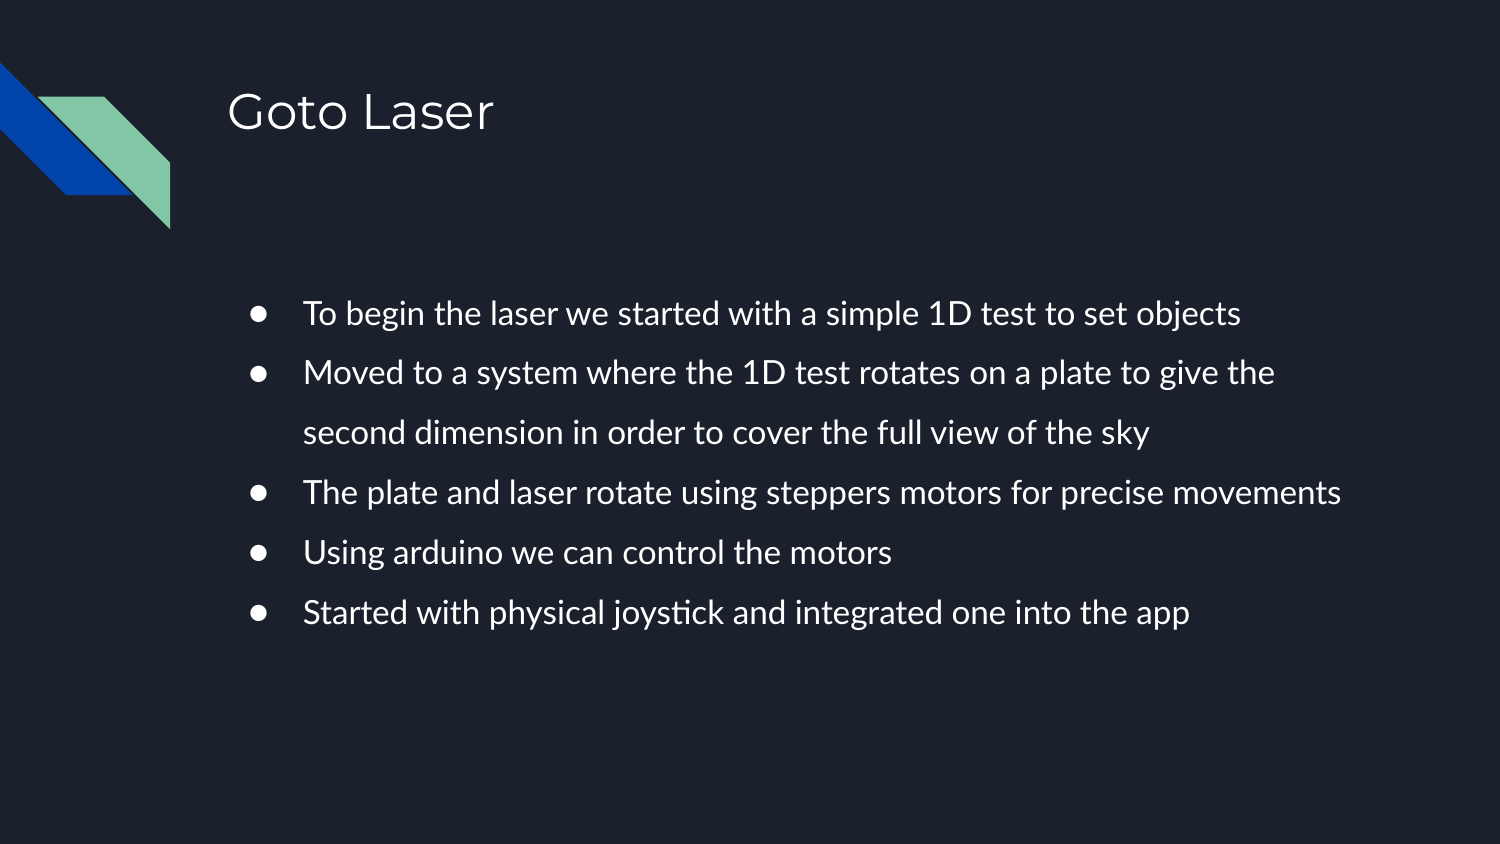

# Goto Laser
To begin the laser we started with a simple 1D test to set objects
Moved to a system where the 1D test rotates on a plate to give the second dimension in order to cover the full view of the sky
The plate and laser rotate using steppers motors for precise movements
Using arduino we can control the motors
Started with physical joystick and integrated one into the app